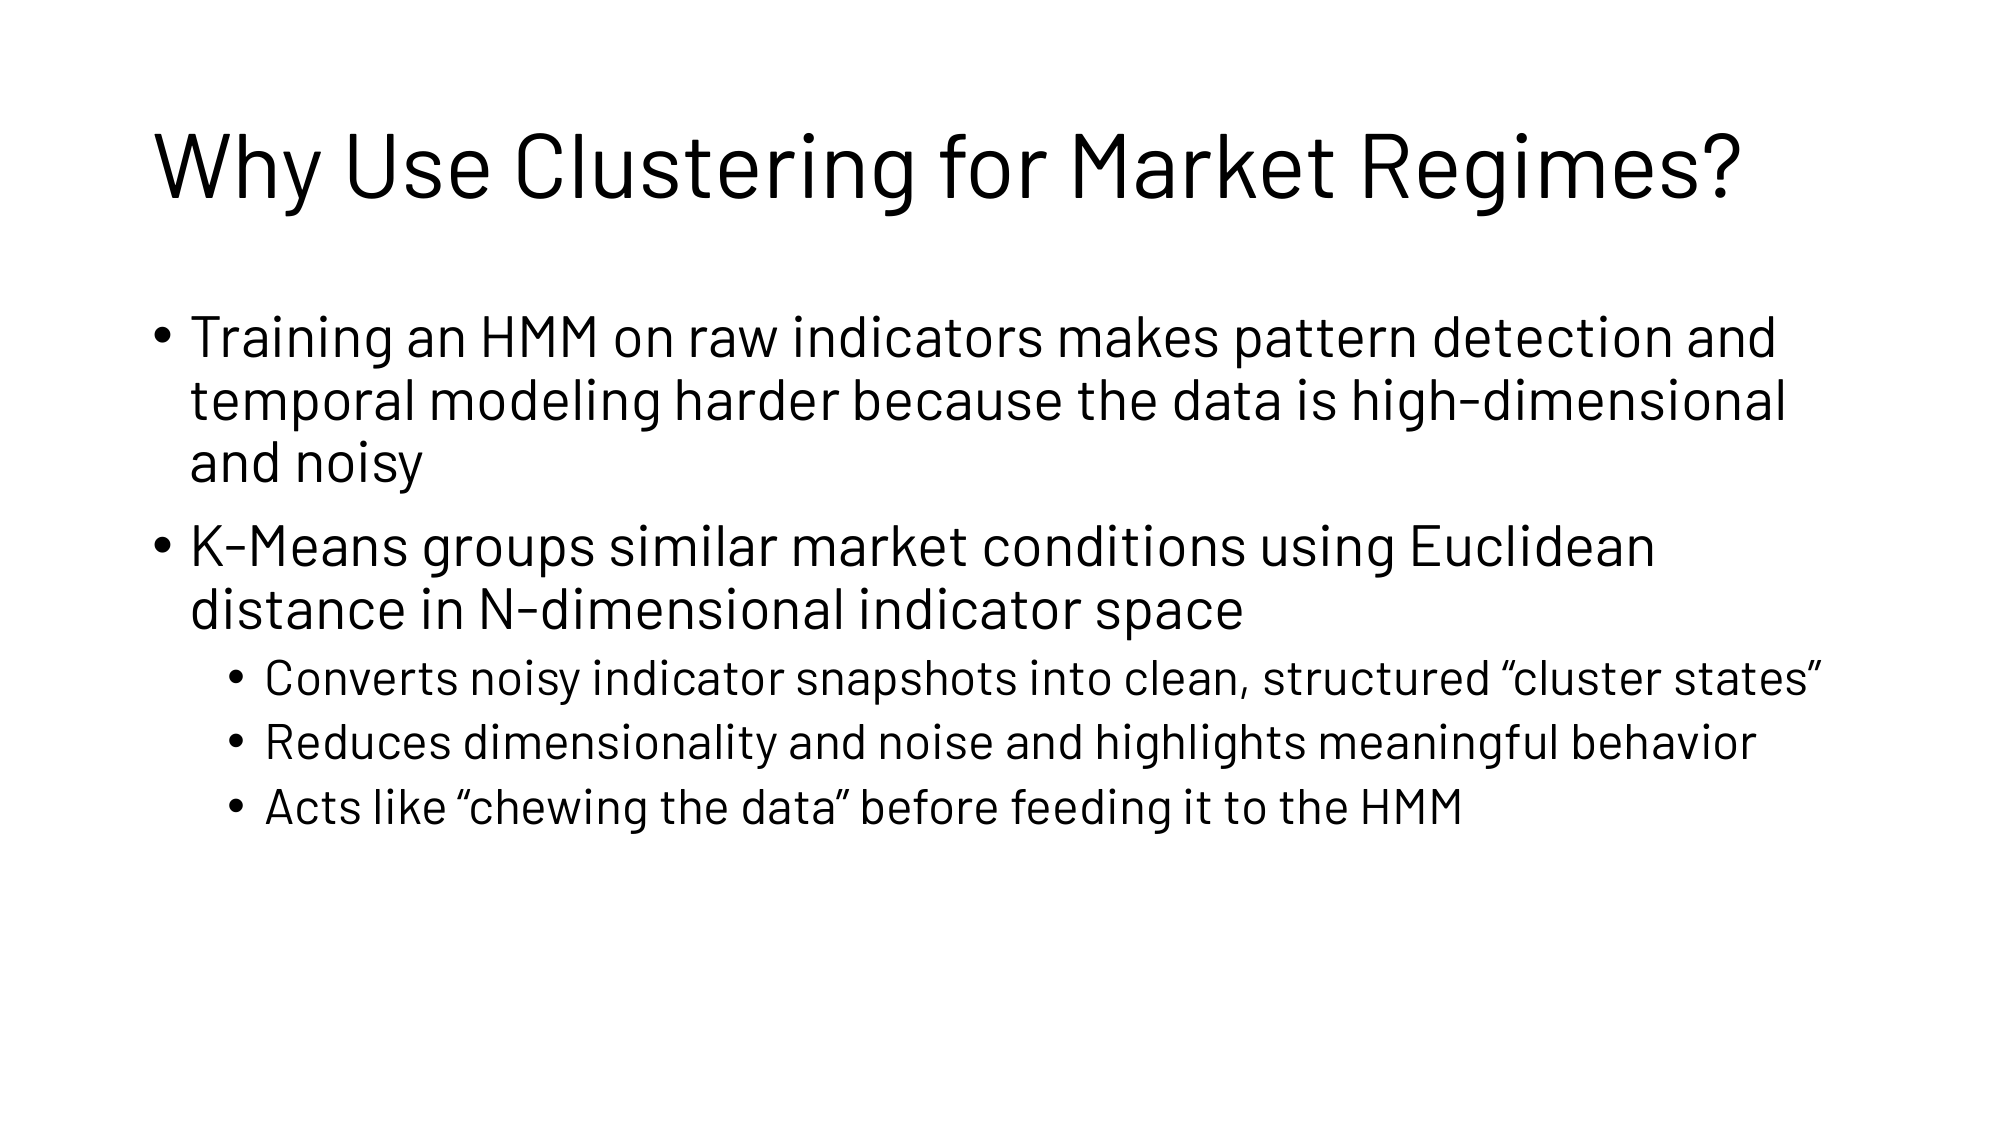

Generate synthetic price series via Monte Carlo simulation using BTC return statistics (mean & volatility)

# Why Use Clustering for Market Regimes?
Training an HMM on raw indicators makes pattern detection and temporal modeling harder because the data is high-dimensional and noisy
K-Means groups similar market conditions using Euclidean distance in N-dimensional indicator space
Converts noisy indicator snapshots into clean, structured “cluster states”
Reduces dimensionality and noise and highlights meaningful behavior
Acts like “chewing the data” before feeding it to the HMM